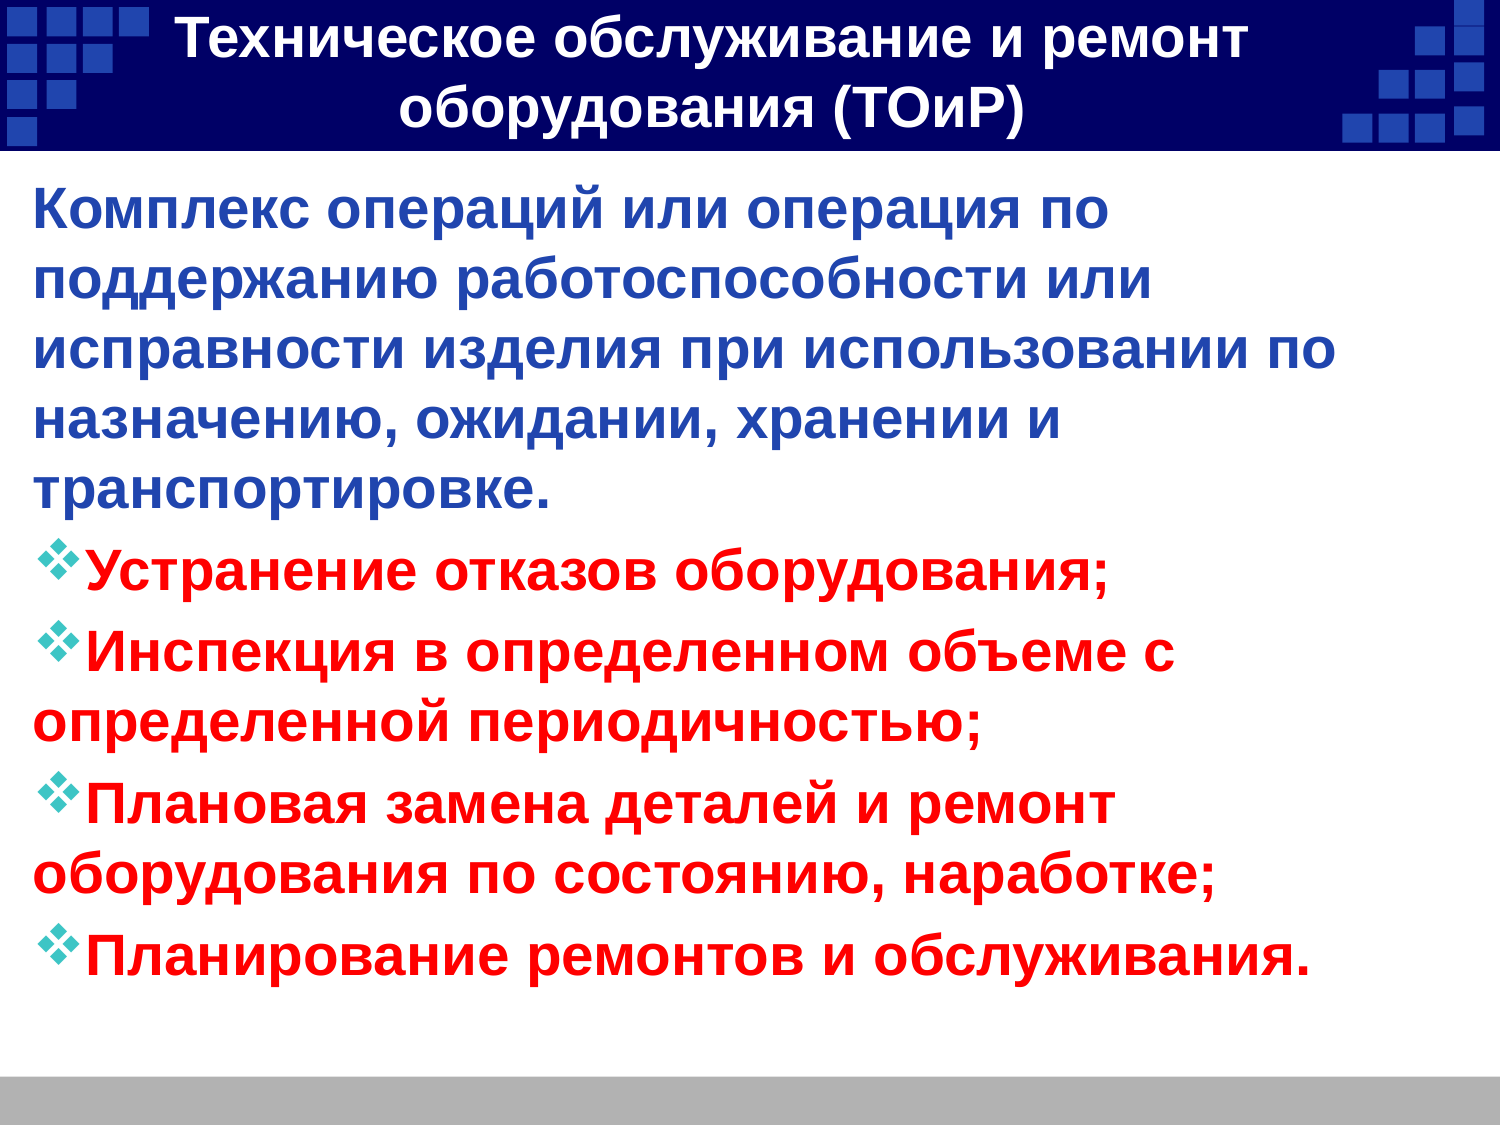

# Техническое обслуживание и ремонт оборудования (ТОиР)
Комплекс операций или операция по поддержанию работоспособности или исправности изделия при использовании по назначению, ожидании, хранении и транспортировке.
Устранение отказов оборудования;
Инспекция в определенном объеме с определенной периодичностью;
Плановая замена деталей и ремонт оборудования по состоянию, наработке;
Планирование ремонтов и обслуживания.